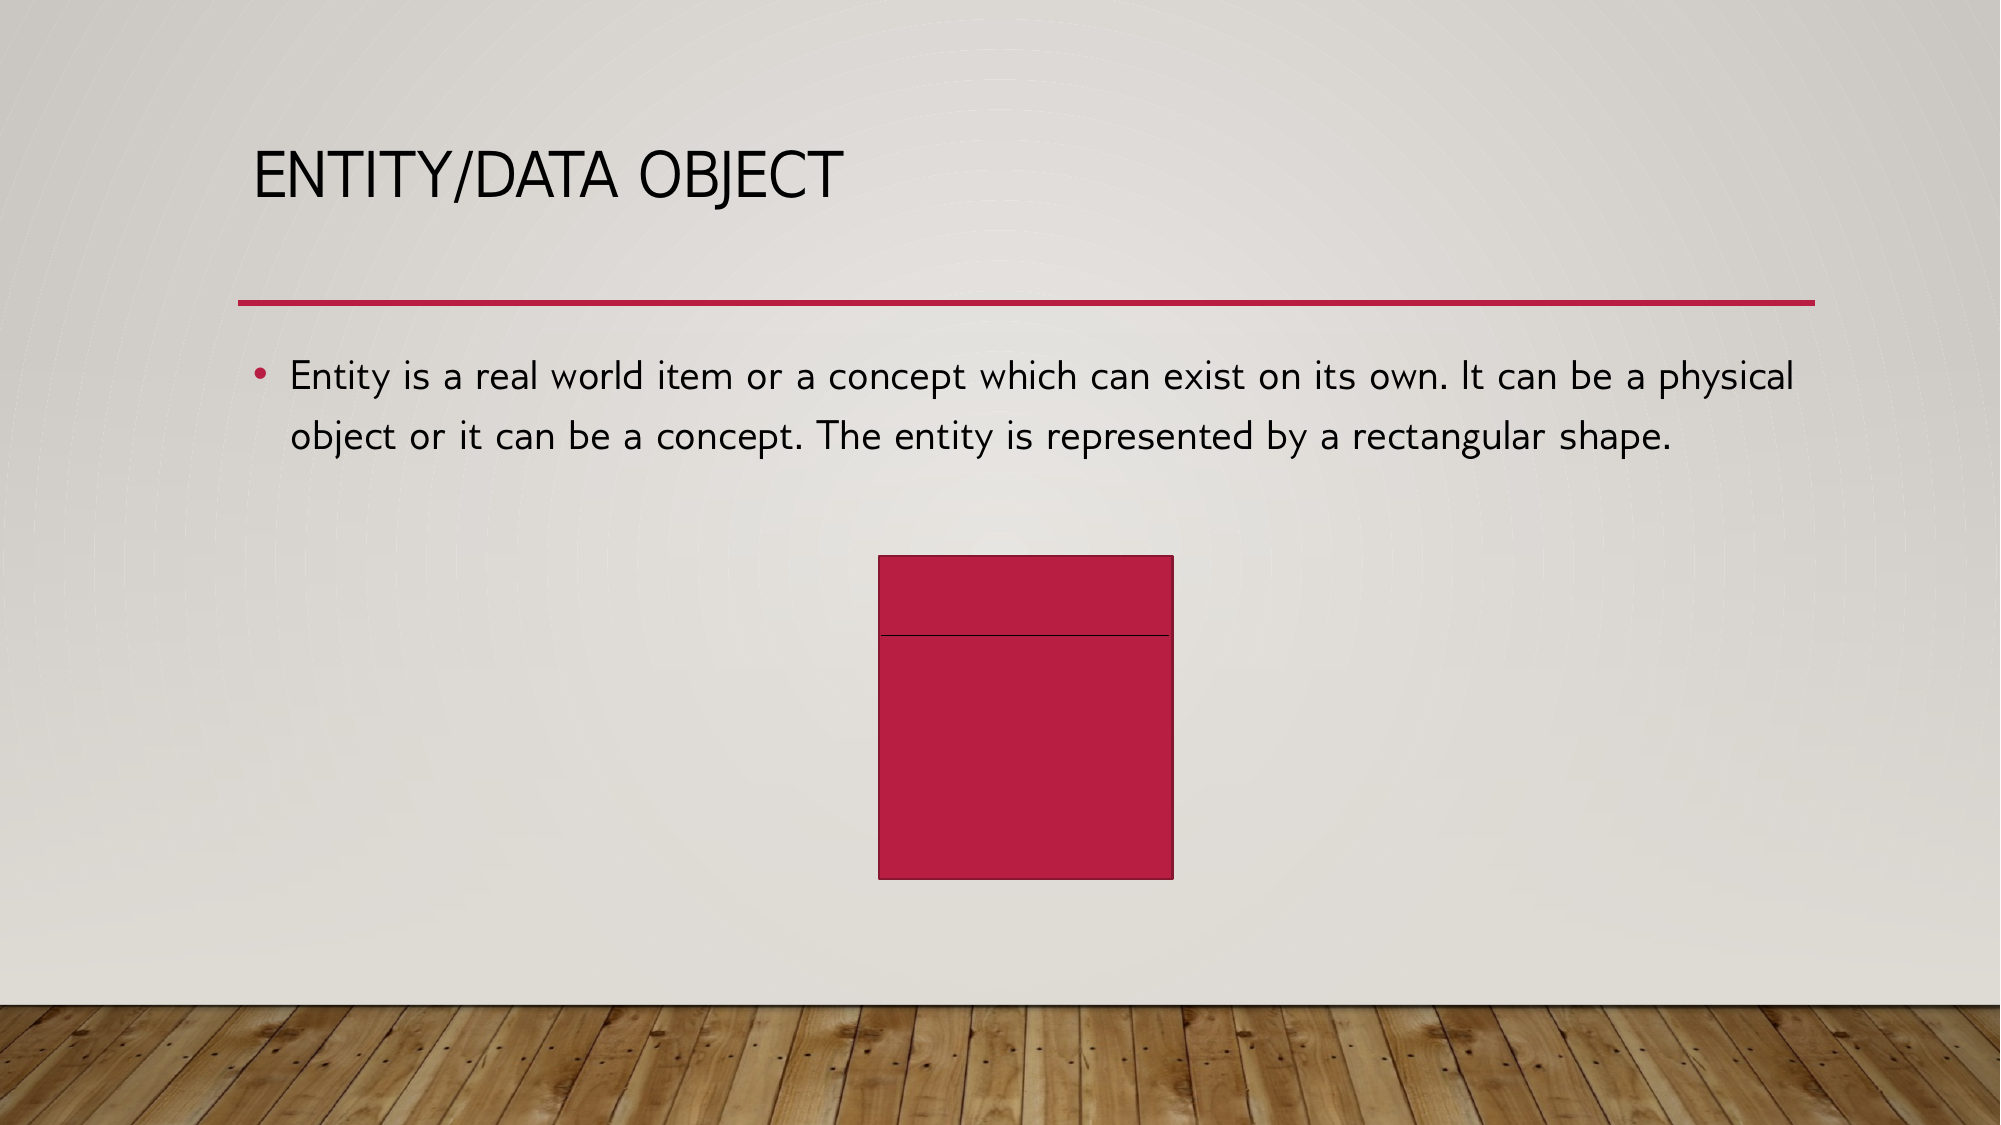

# Entity/data object
Entity is a real world item or a concept which can exist on its own. It can be a physical object or it can be a concept. The entity is represented by a rectangular shape.